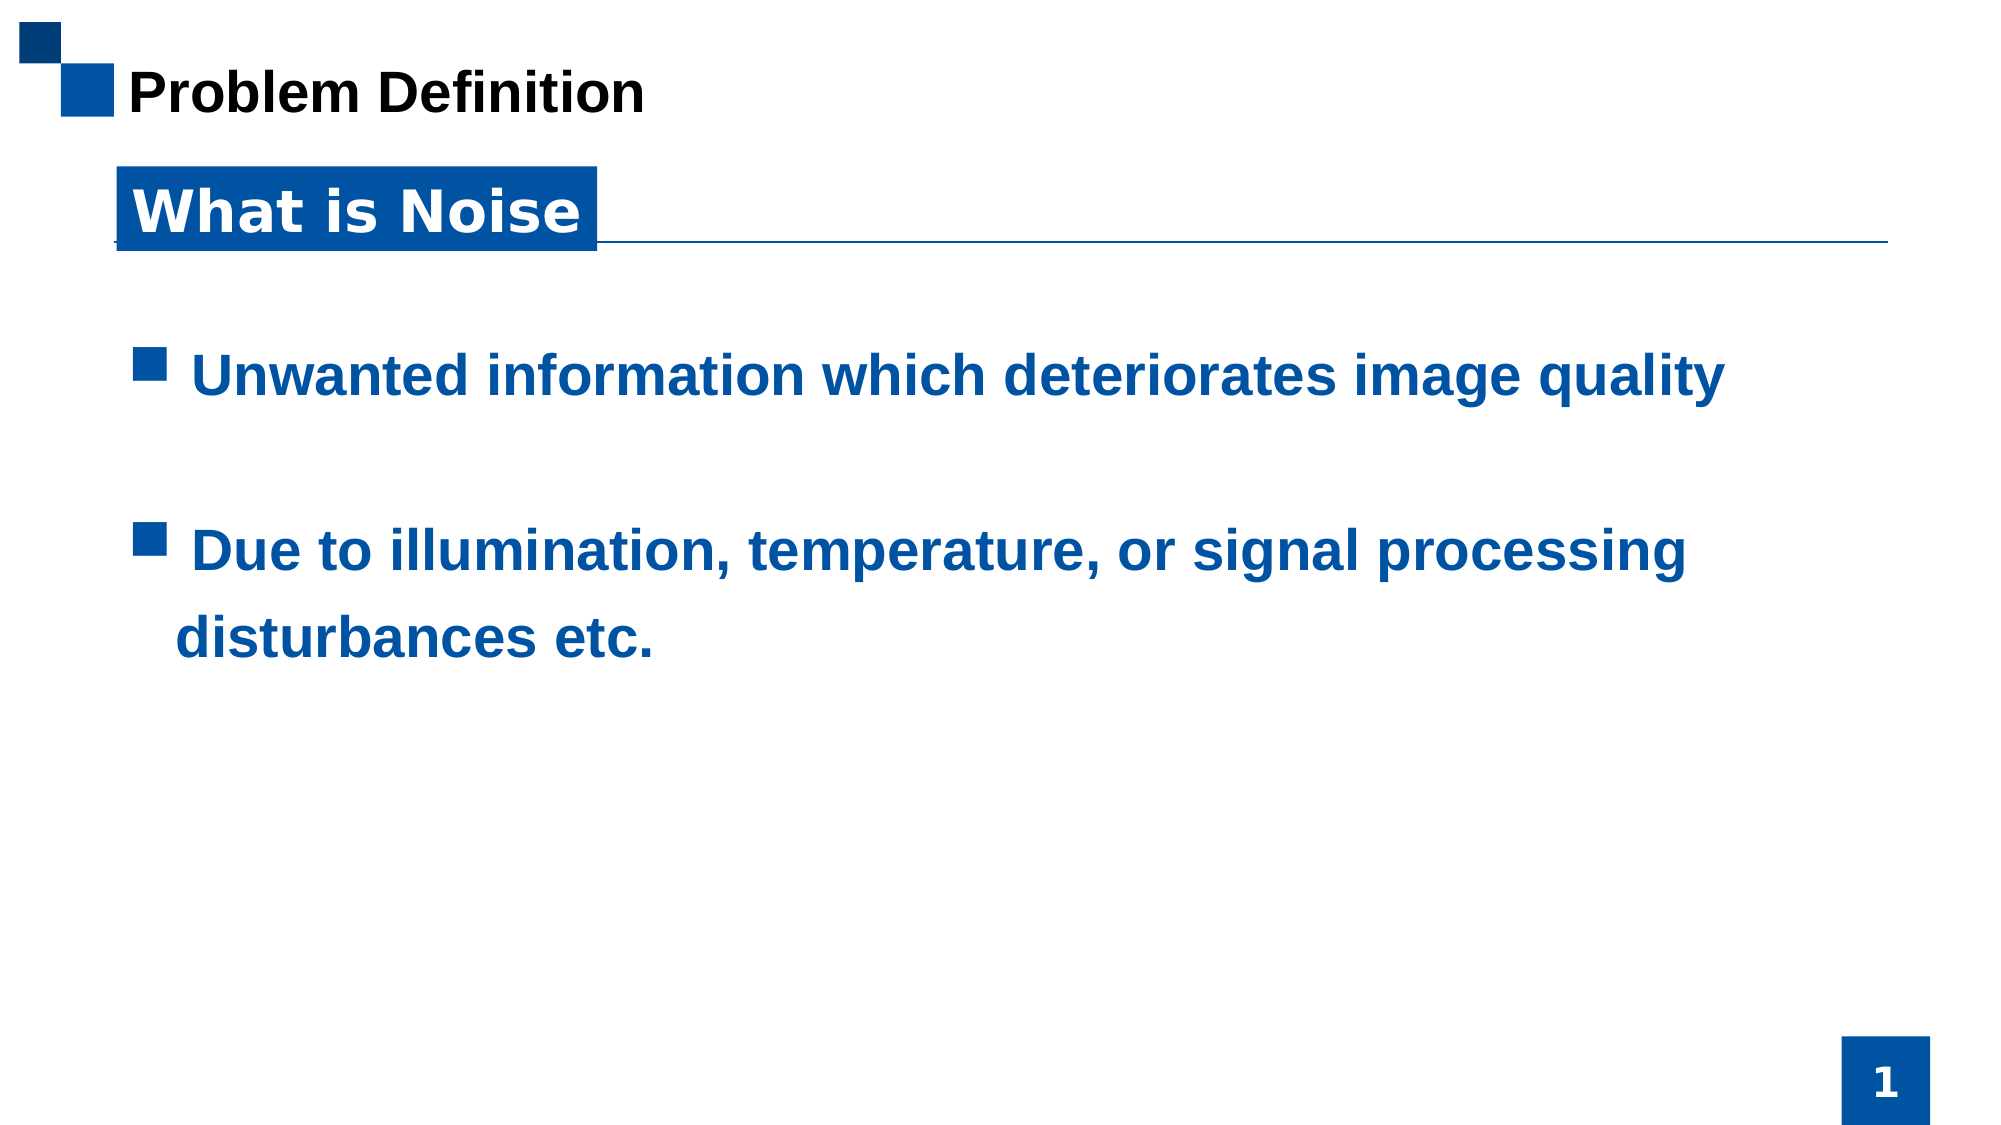

Problem Definition
What is Noise

 Unwanted information which deteriorates image quality

 Due to illumination, temperature, or signal processing disturbances etc.
1